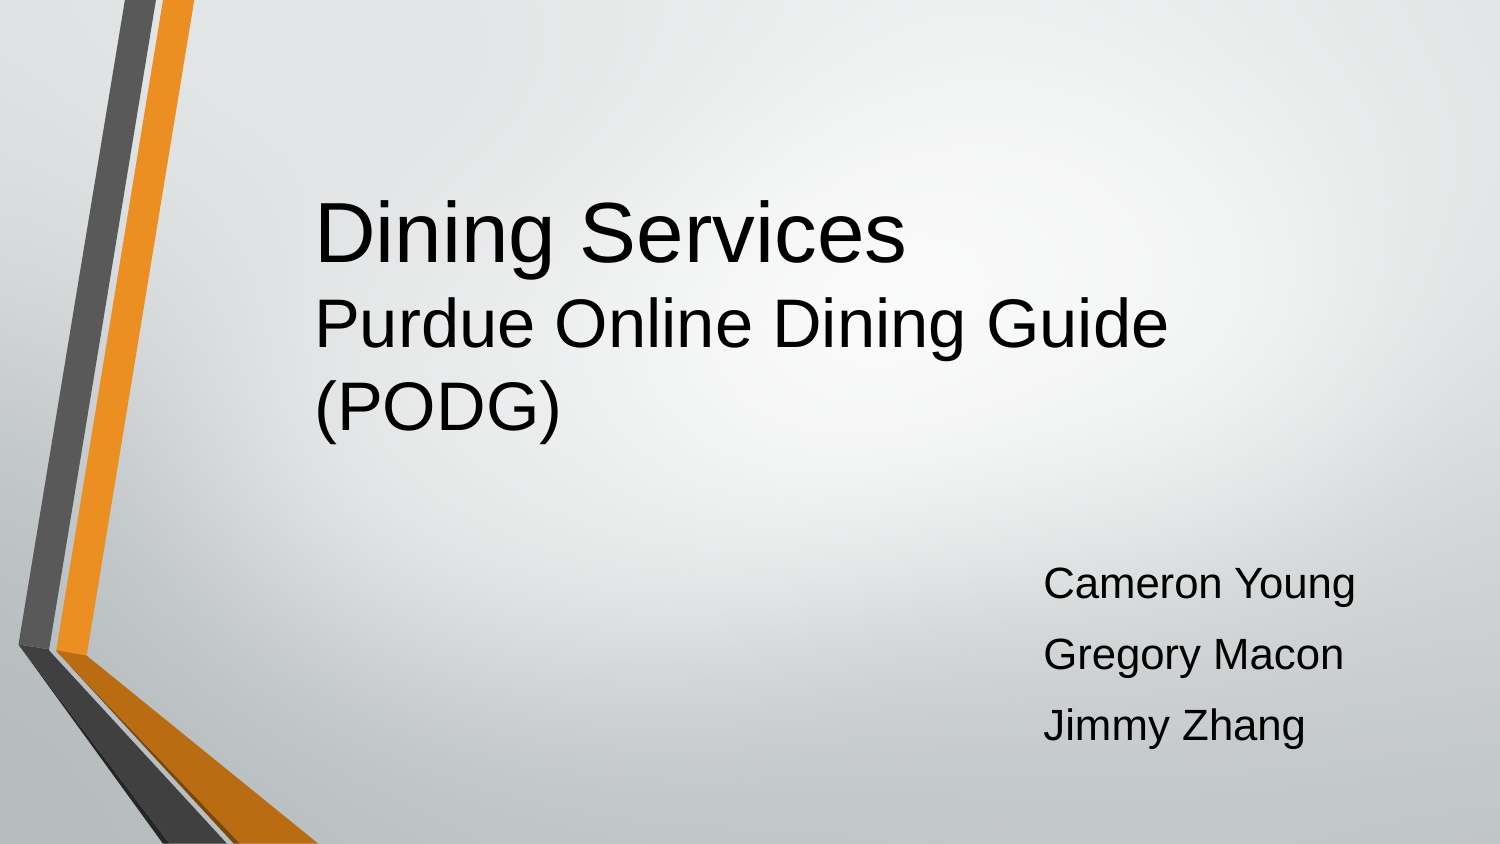

# Dining Services Purdue Online Dining Guide (PODG)
Cameron Young
Gregory Macon
Jimmy Zhang